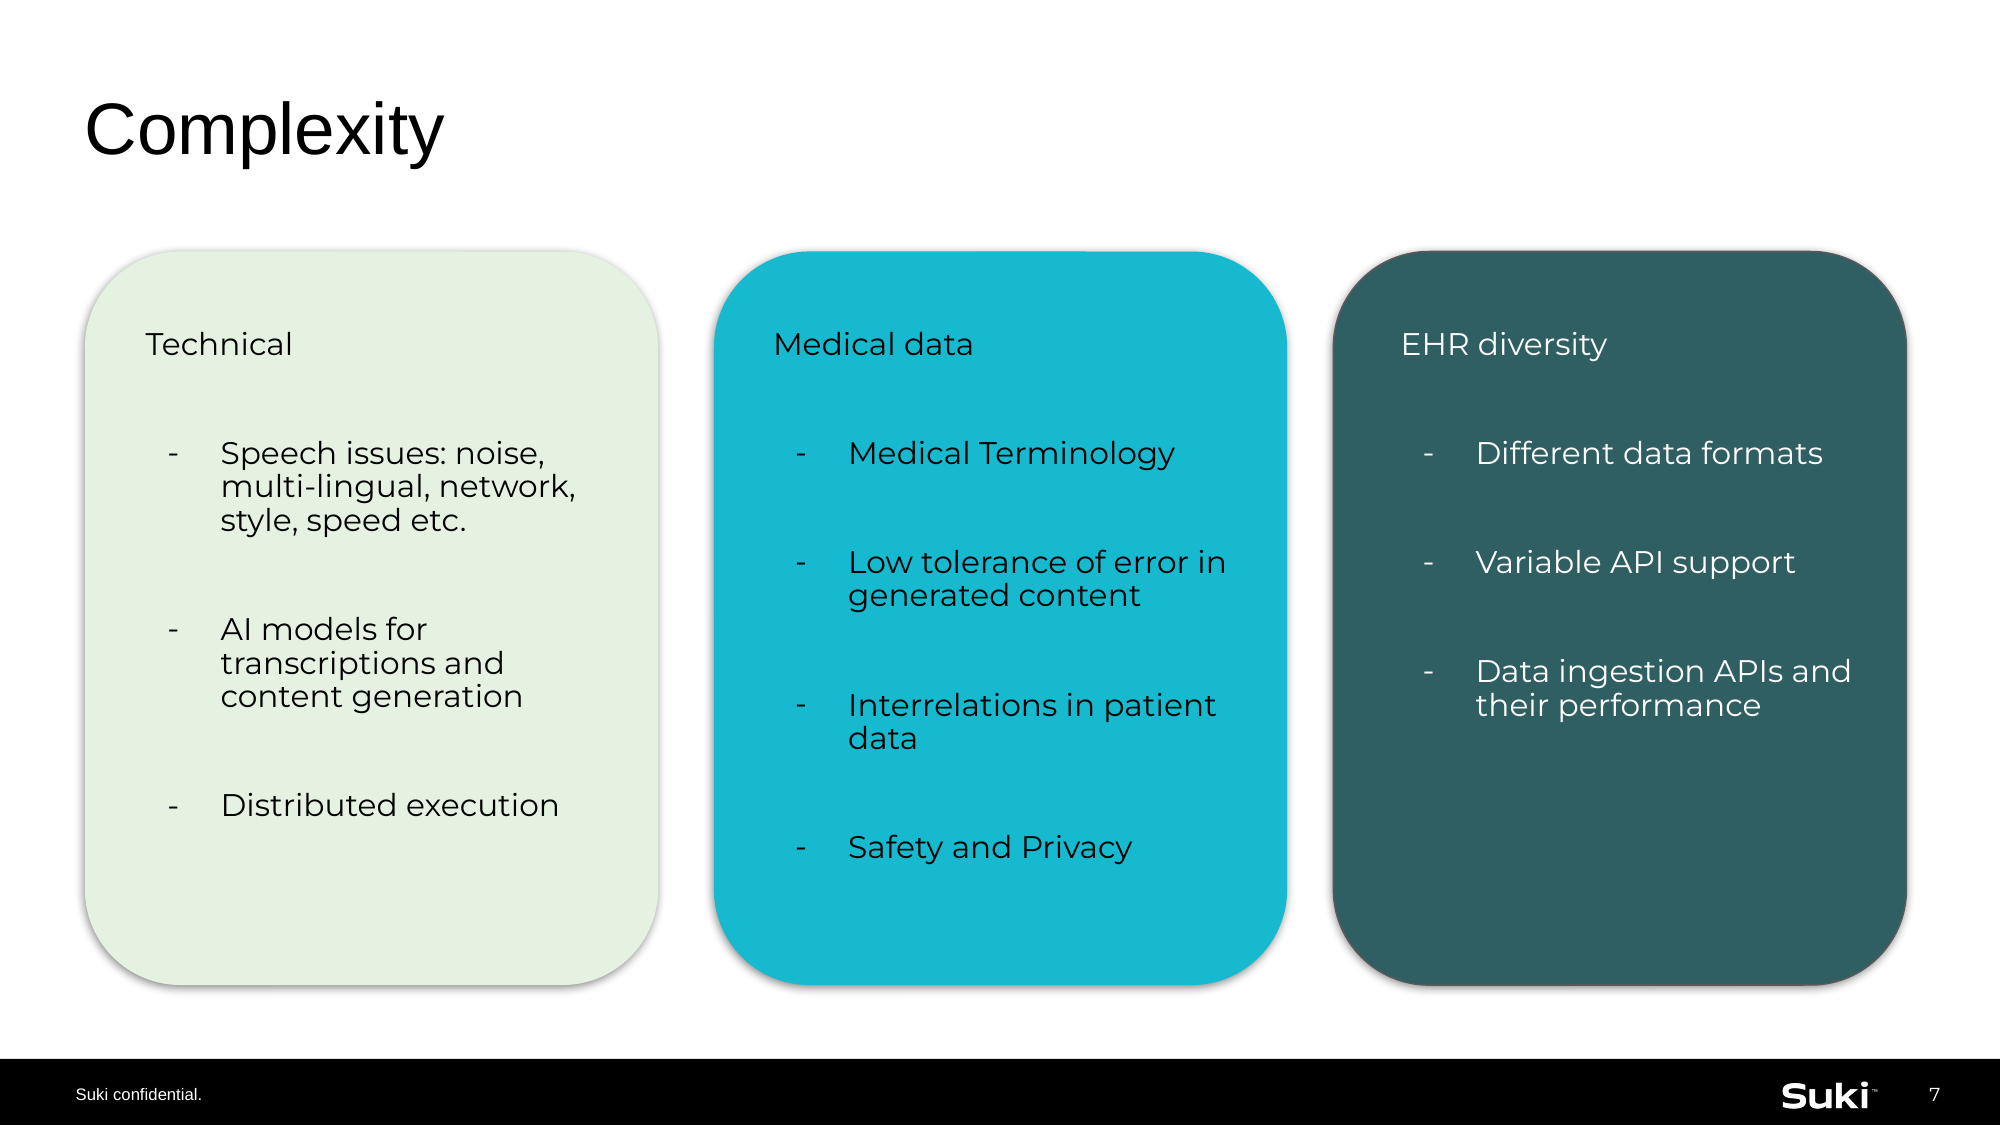

# Complexity

Technical

Speech issues: noise, multi-lingual, network, style, speed etc.

AI models for transcriptions and content generation

Distributed execution

Medical data

Medical Terminology

Low tolerance of error in generated content

Interrelations in patient data

Safety and Privacy
EHR diversity

Different data formats

Variable API support

Data ingestion APIs and their performance